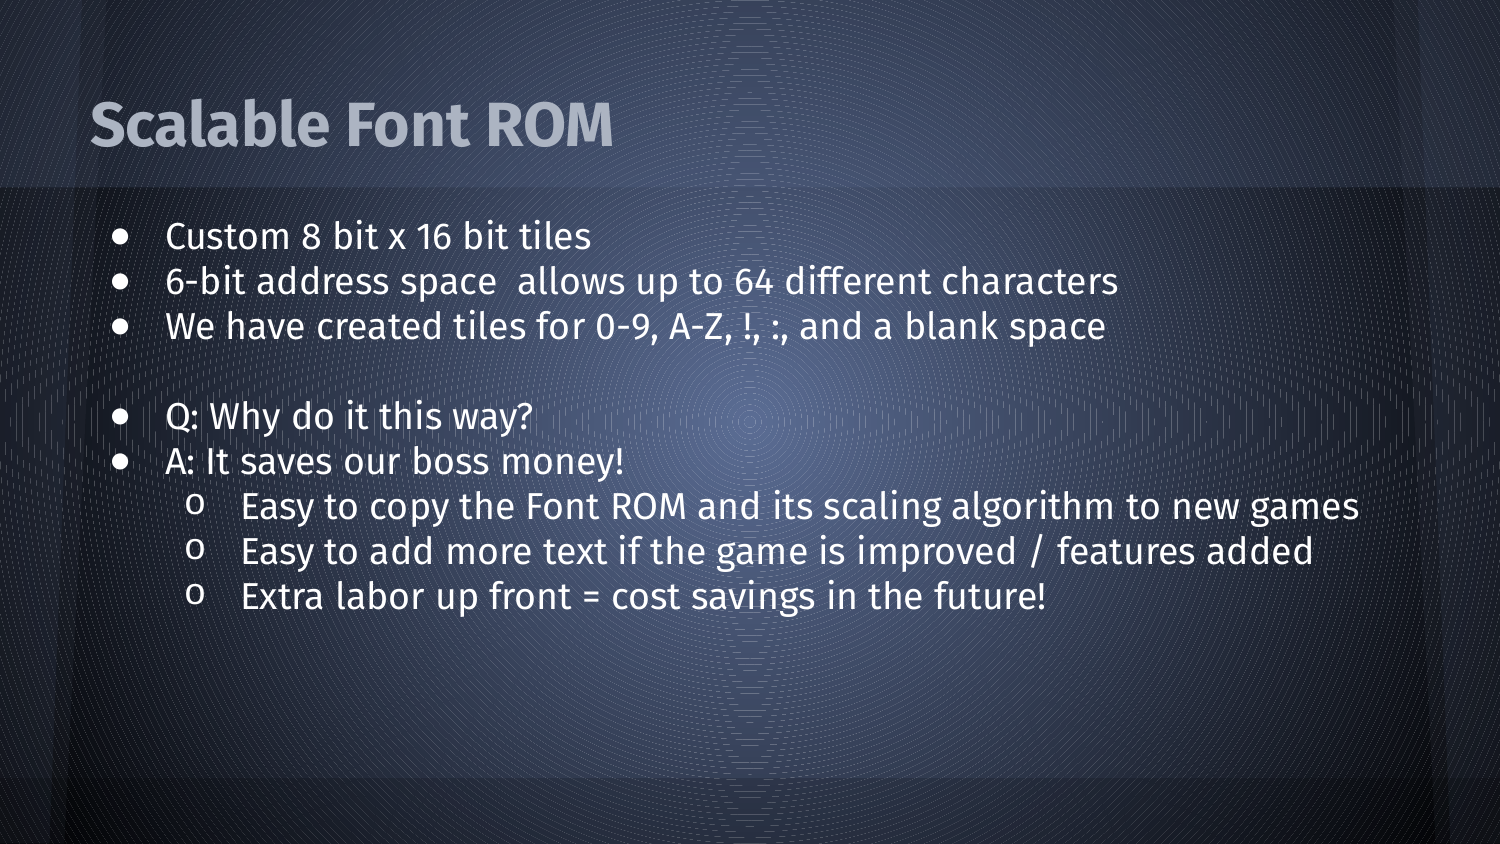

# Scalable Font ROM
Custom 8 bit x 16 bit tiles
6-bit address space  allows up to 64 different characters
We have created tiles for 0-9, A-Z, !, :, and a blank space

Q: Why do it this way?
A: It saves our boss money!
Easy to copy the Font ROM and its scaling algorithm to new games
Easy to add more text if the game is improved / features added
Extra labor up front = cost savings in the future!